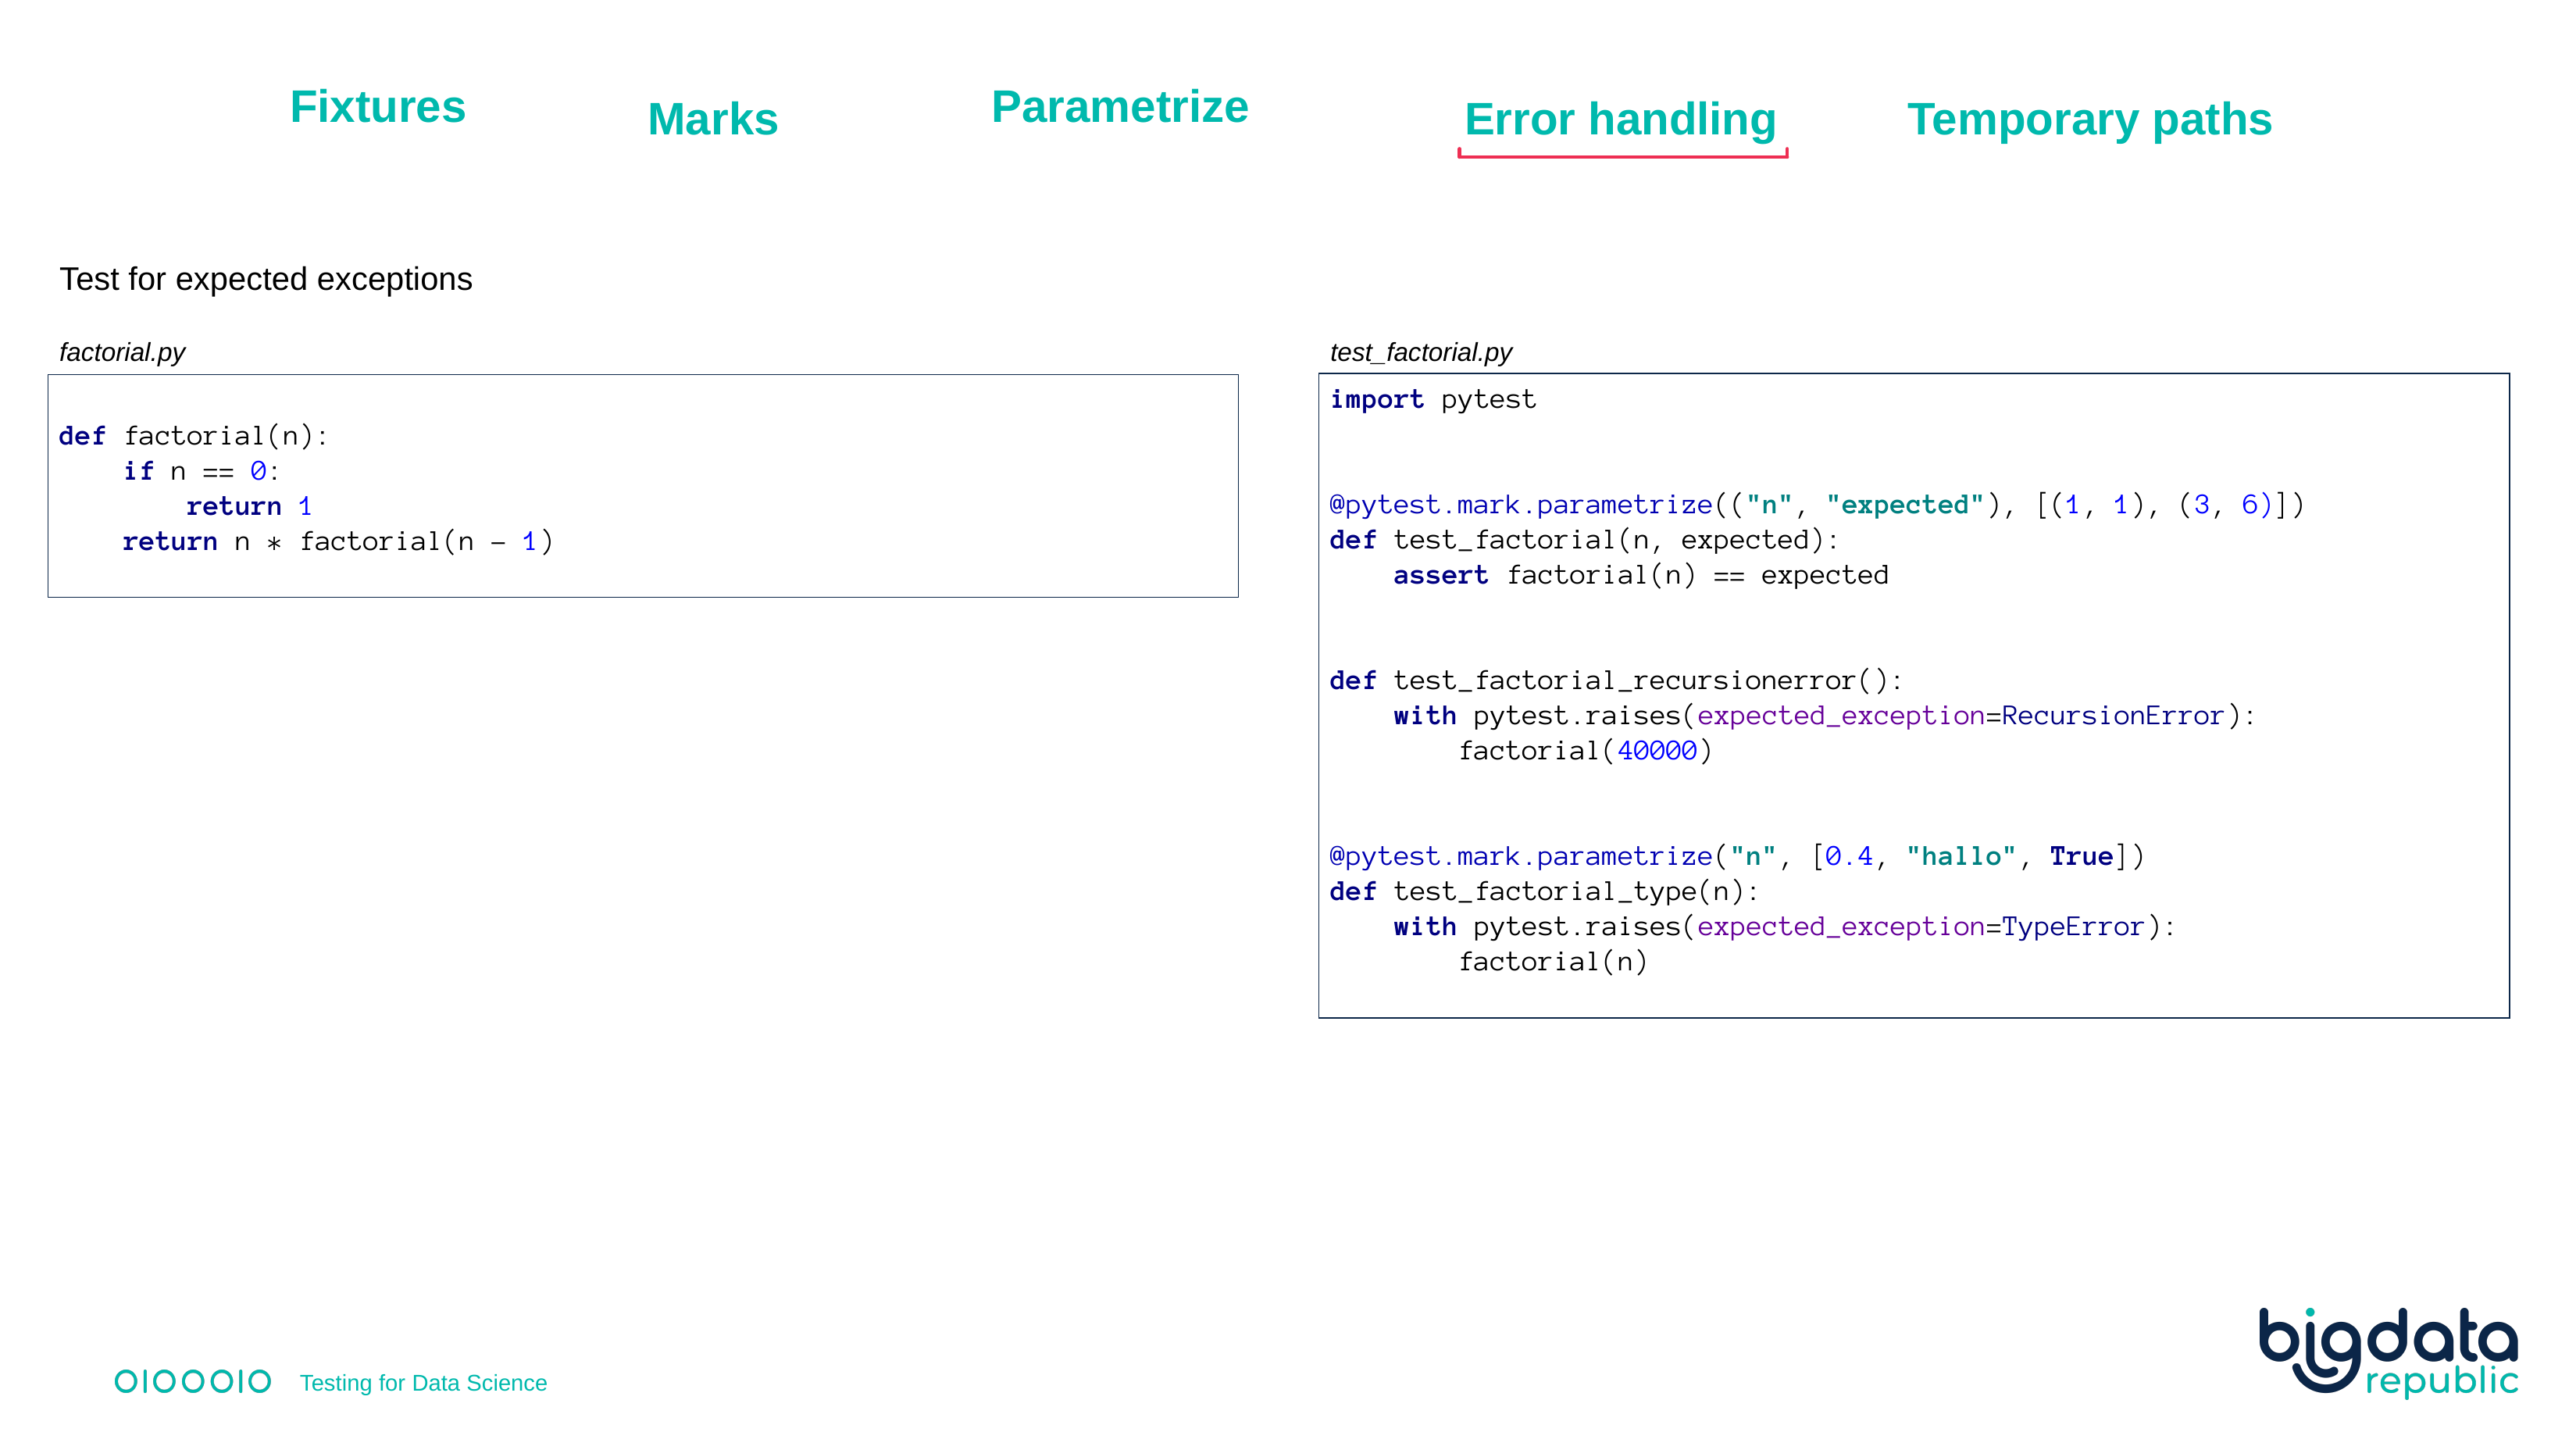

Marks
Error handling
Temporary paths
Fixtures
Parametrize
Test for expected exceptions
factorial.py

def factorial(n):
    if n == 0:
        return 1
    return n * factorial(n - 1)

test_factorial.py
import pytest

@pytest.mark.parametrize(("n", "expected"), [(1, 1), (3, 6)])
def test_factorial(n, expected):
    assert factorial(n) == expected

def test_factorial_recursionerror():
    with pytest.raises(expected_exception=RecursionError):
        factorial(40000)

@pytest.mark.parametrize("n", [0.4, "hallo", True])
def test_factorial_type(n):
    with pytest.raises(expected_exception=TypeError):
        factorial(n)

Testing for Data Science